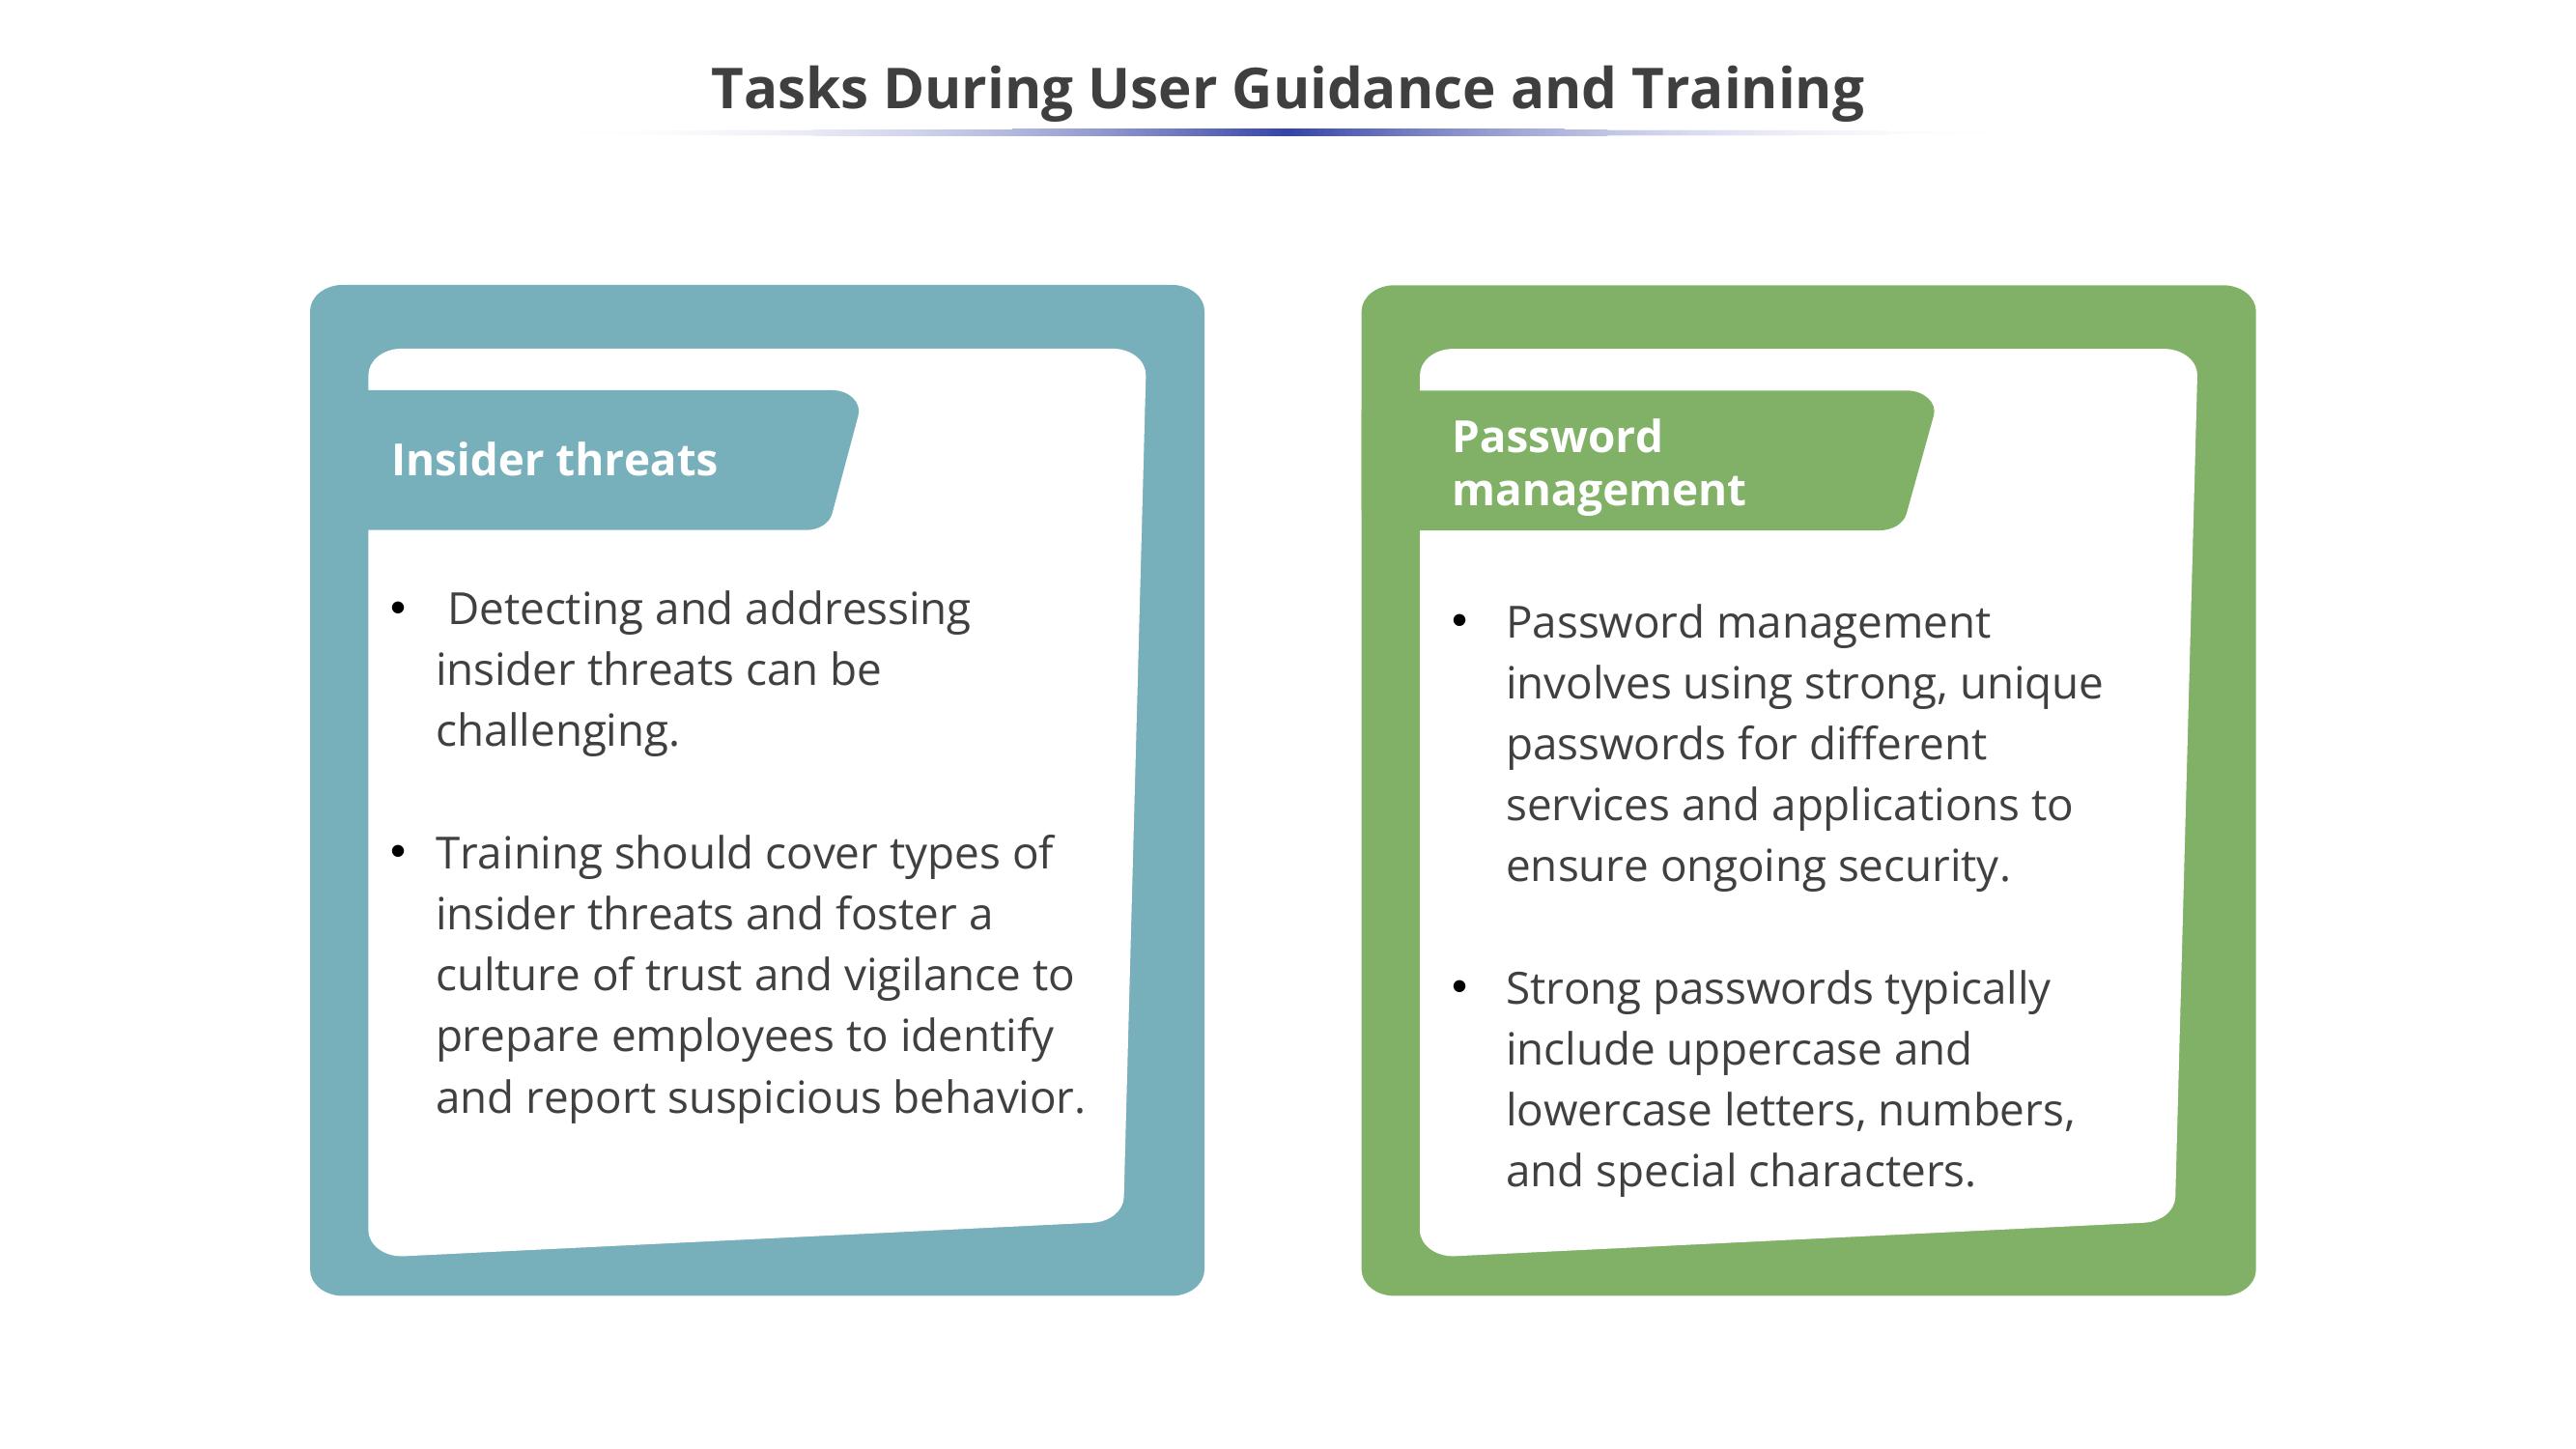

# Tasks During User Guidance and Training

Insider threats

Password management
 Detecting and addressing insider threats can be challenging.

Training should cover types of insider threats and foster a culture of trust and vigilance to prepare employees to identify and report suspicious behavior.
Password management involves using strong, unique passwords for different services and applications to ensure ongoing security.

Strong passwords typically include uppercase and lowercase letters, numbers, and special characters.